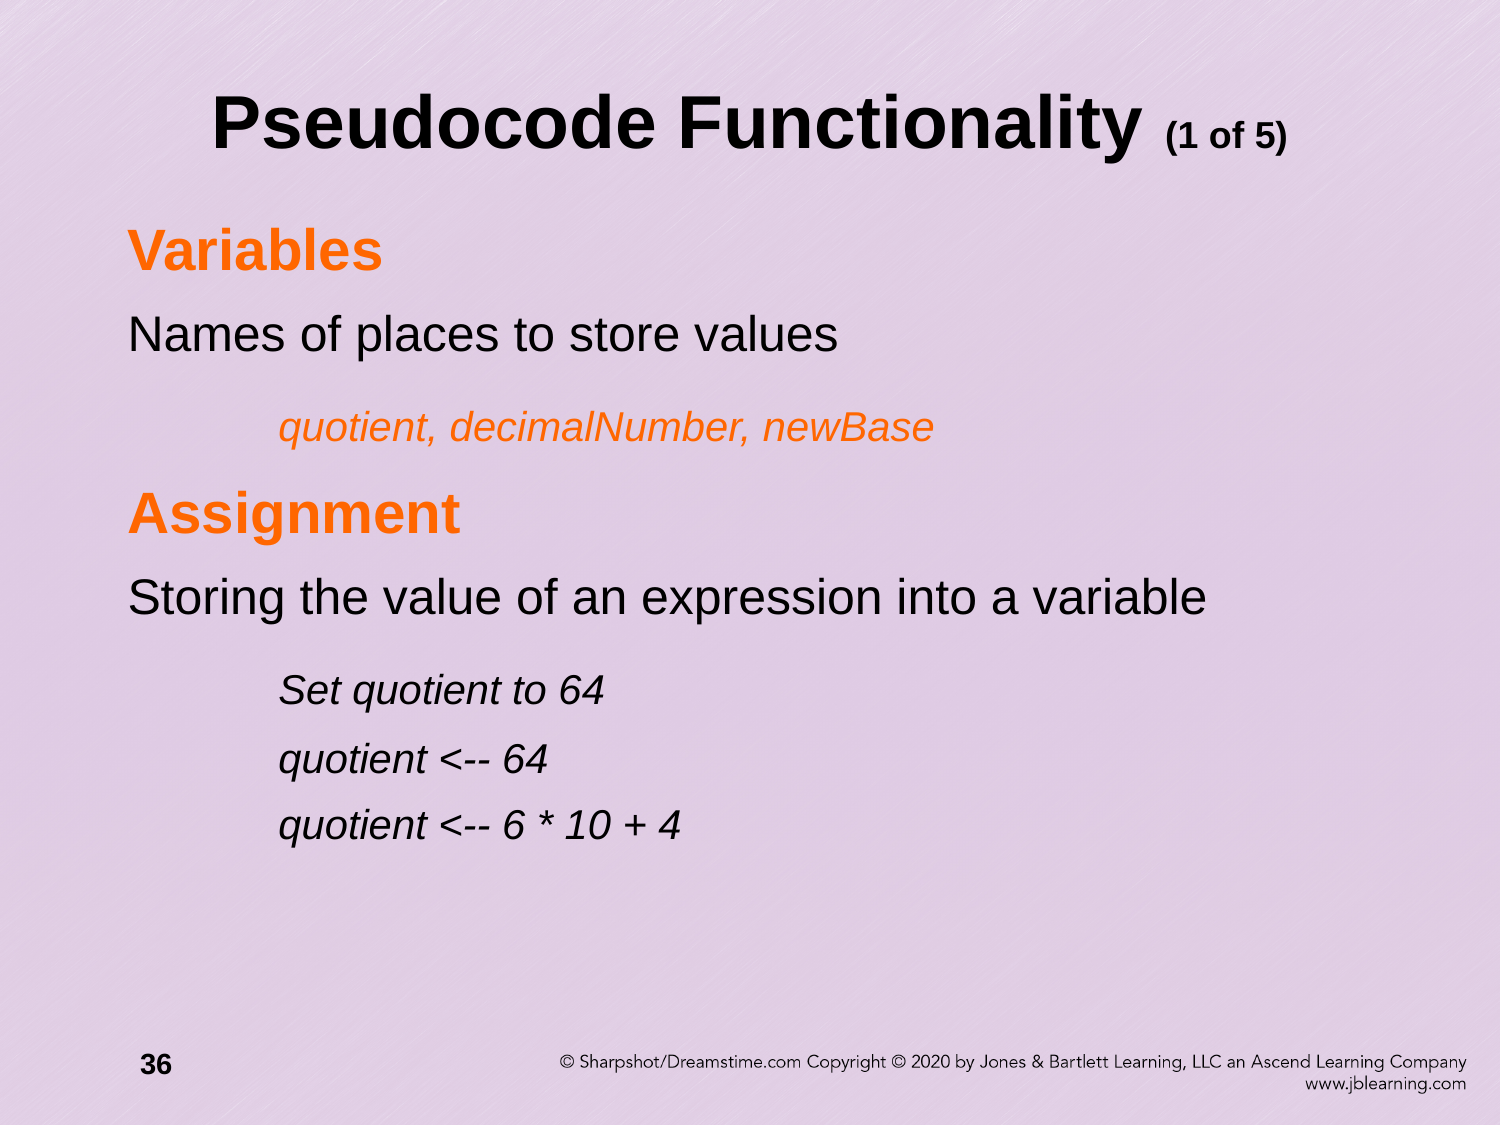

# Pseudocode Functionality (1 of 5)
Variables
Names of places to store values
		quotient, decimalNumber, newBase
Assignment
Storing the value of an expression into a variable
		Set quotient to 64
		quotient <-- 64
		quotient <-- 6 * 10 + 4

36